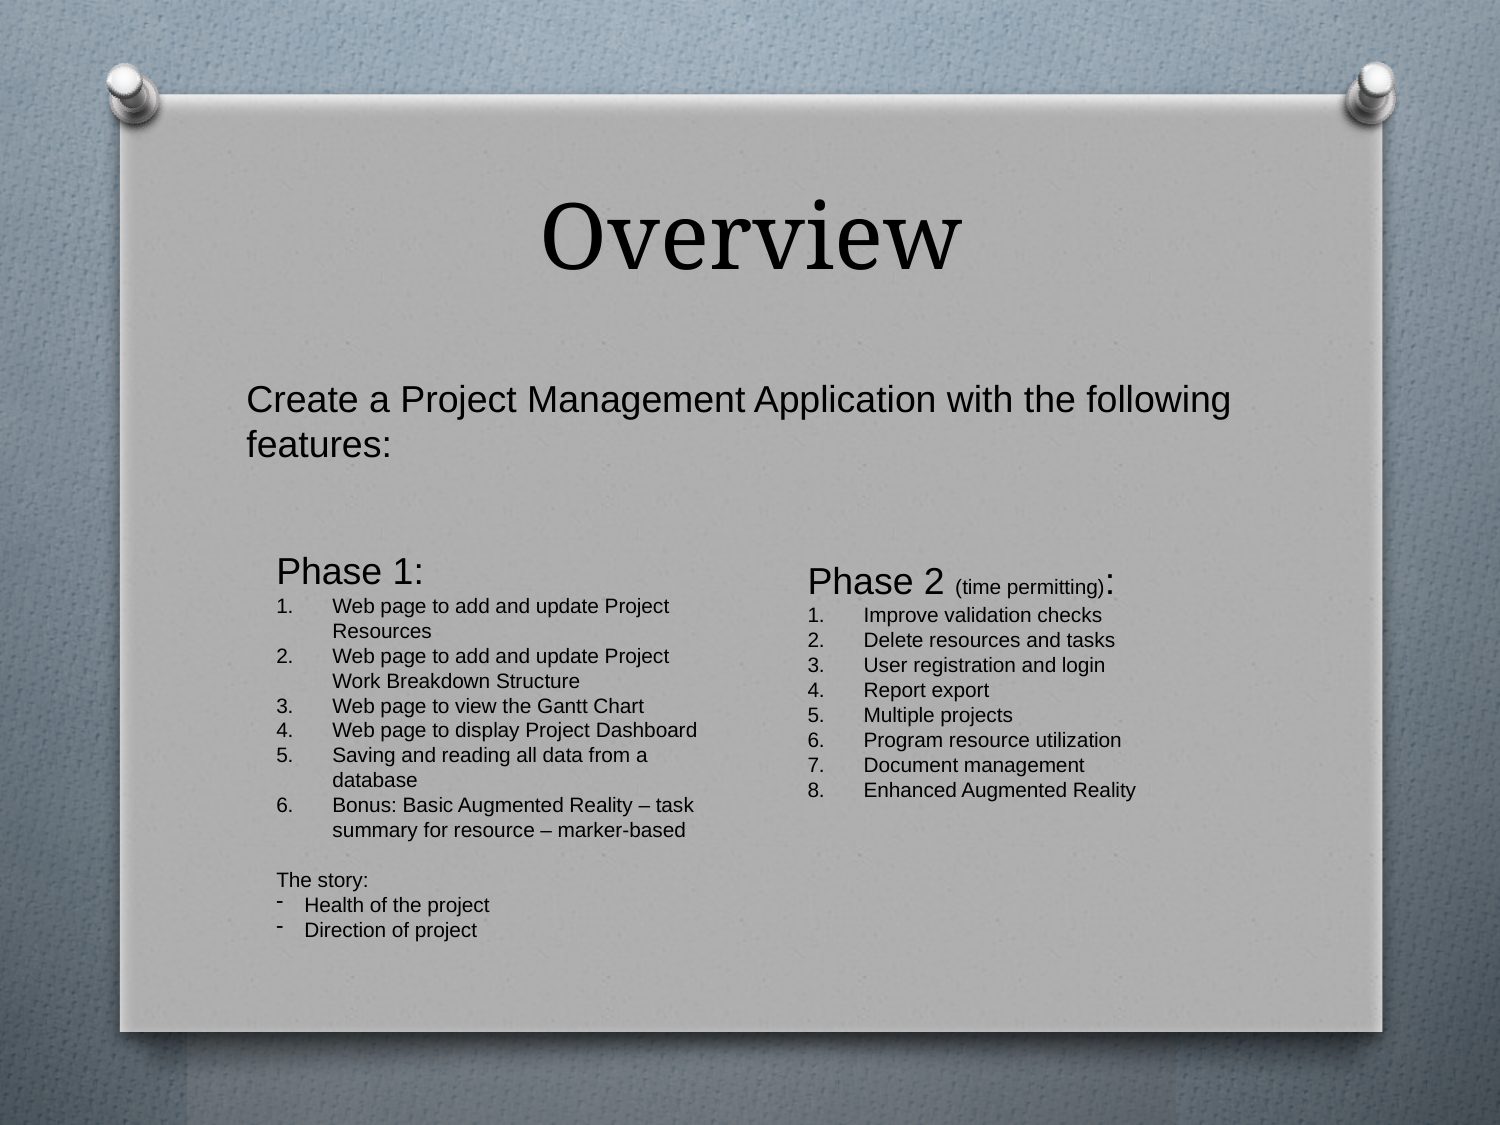

# Overview
Create a Project Management Application with the following features:
Phase 1:
Web page to add and update Project Resources
Web page to add and update Project Work Breakdown Structure
Web page to view the Gantt Chart
Web page to display Project Dashboard
Saving and reading all data from a database
Bonus: Basic Augmented Reality – task summary for resource – marker-based

Phase 2 (time permitting):
Improve validation checks
Delete resources and tasks
User registration and login
Report export
Multiple projects
Program resource utilization
Document management
Enhanced Augmented Reality

The story:
Health of the project
Direction of project